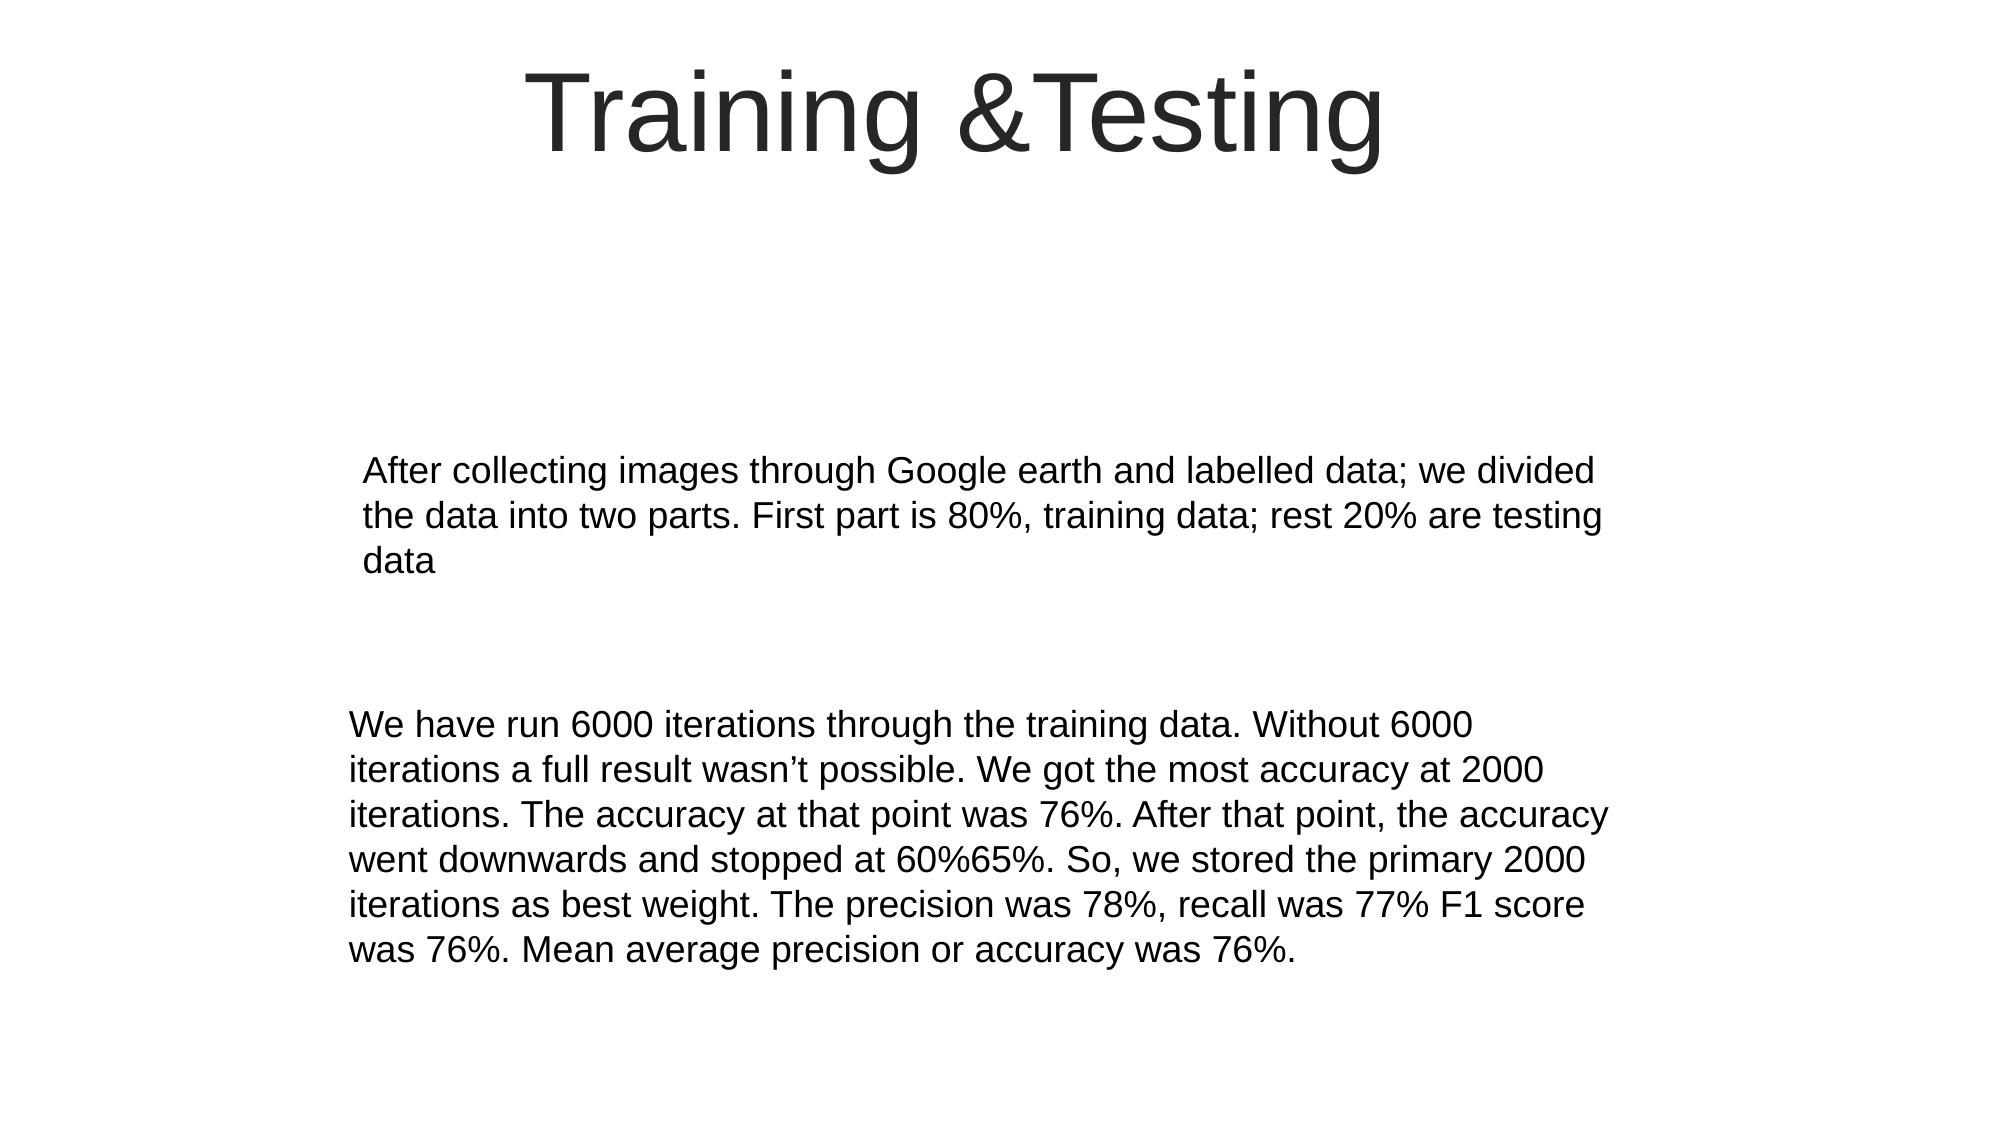

Training &Testing
After collecting images through Google earth and labelled data; we divided the data into two parts. First part is 80%, training data; rest 20% are testing data
We have run 6000 iterations through the training data. Without 6000 iterations a full result wasn’t possible. We got the most accuracy at 2000 iterations. The accuracy at that point was 76%. After that point, the accuracy went downwards and stopped at 60%65%. So, we stored the primary 2000 iterations as best weight. The precision was 78%, recall was 77% F1 score was 76%. Mean average precision or accuracy was 76%.